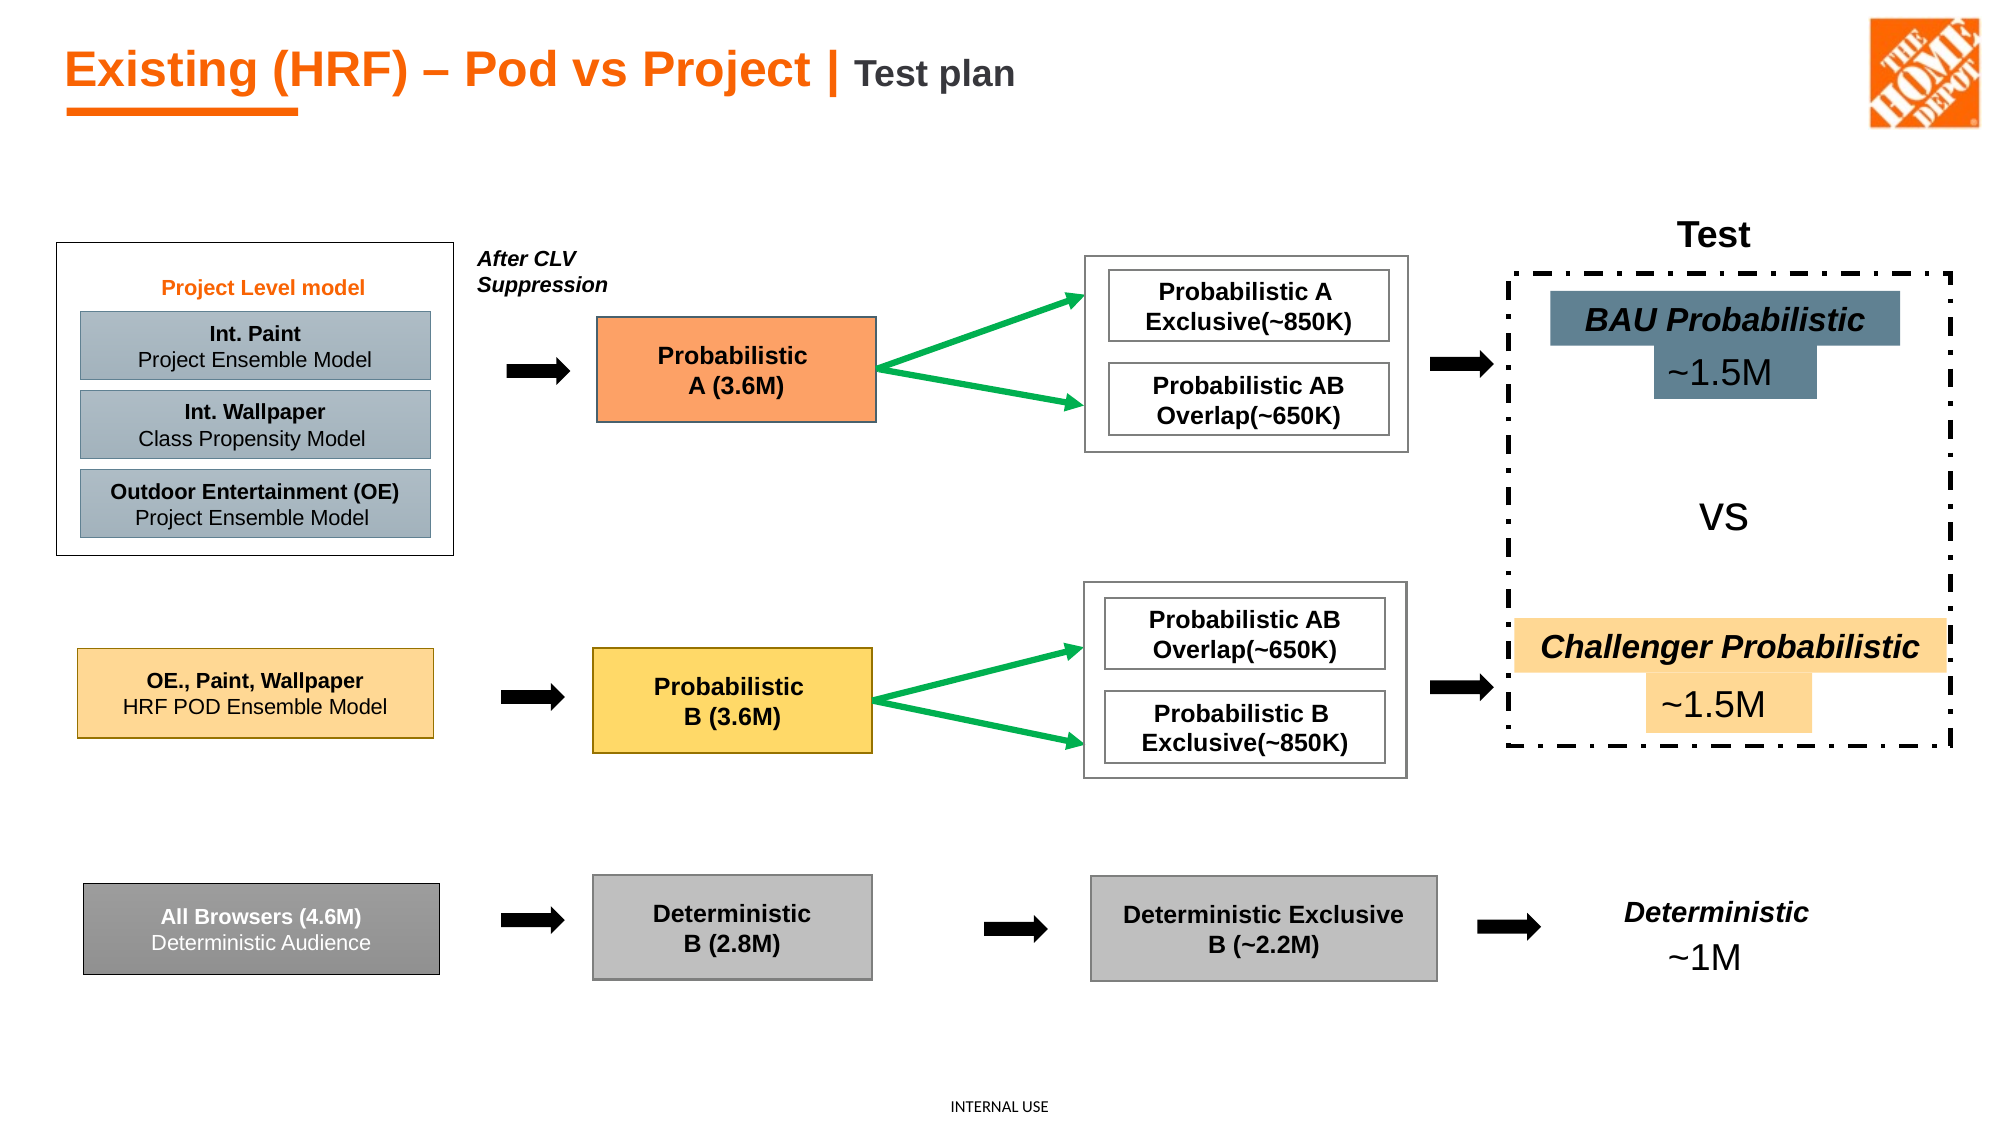

Existing (HRF) – Pod vs Project | Test plan
Test
After CLV
Suppression

Project Level model
Probabilistic A
Exclusive(~850K)

BAU Probabilistic
Int. Paint
Project Ensemble Model
Probabilistic
A (3.6M)

~1.5M
Probabilistic AB Overlap(~650K)
Int. Wallpaper
Class Propensity Model
Outdoor Entertainment (OE)
Project Ensemble Model
vs

Probabilistic AB Overlap(~650K)
Challenger Probabilistic

OE., Paint, Wallpaper
HRF POD Ensemble Model

Probabilistic
B (3.6M)

~1.5M
Probabilistic B
Exclusive(~850K)
Deterministic
B (2.8M)
Deterministic Exclusive
B (~2.2M)
All Browsers (4.6M)
Deterministic Audience
Deterministic

~1M